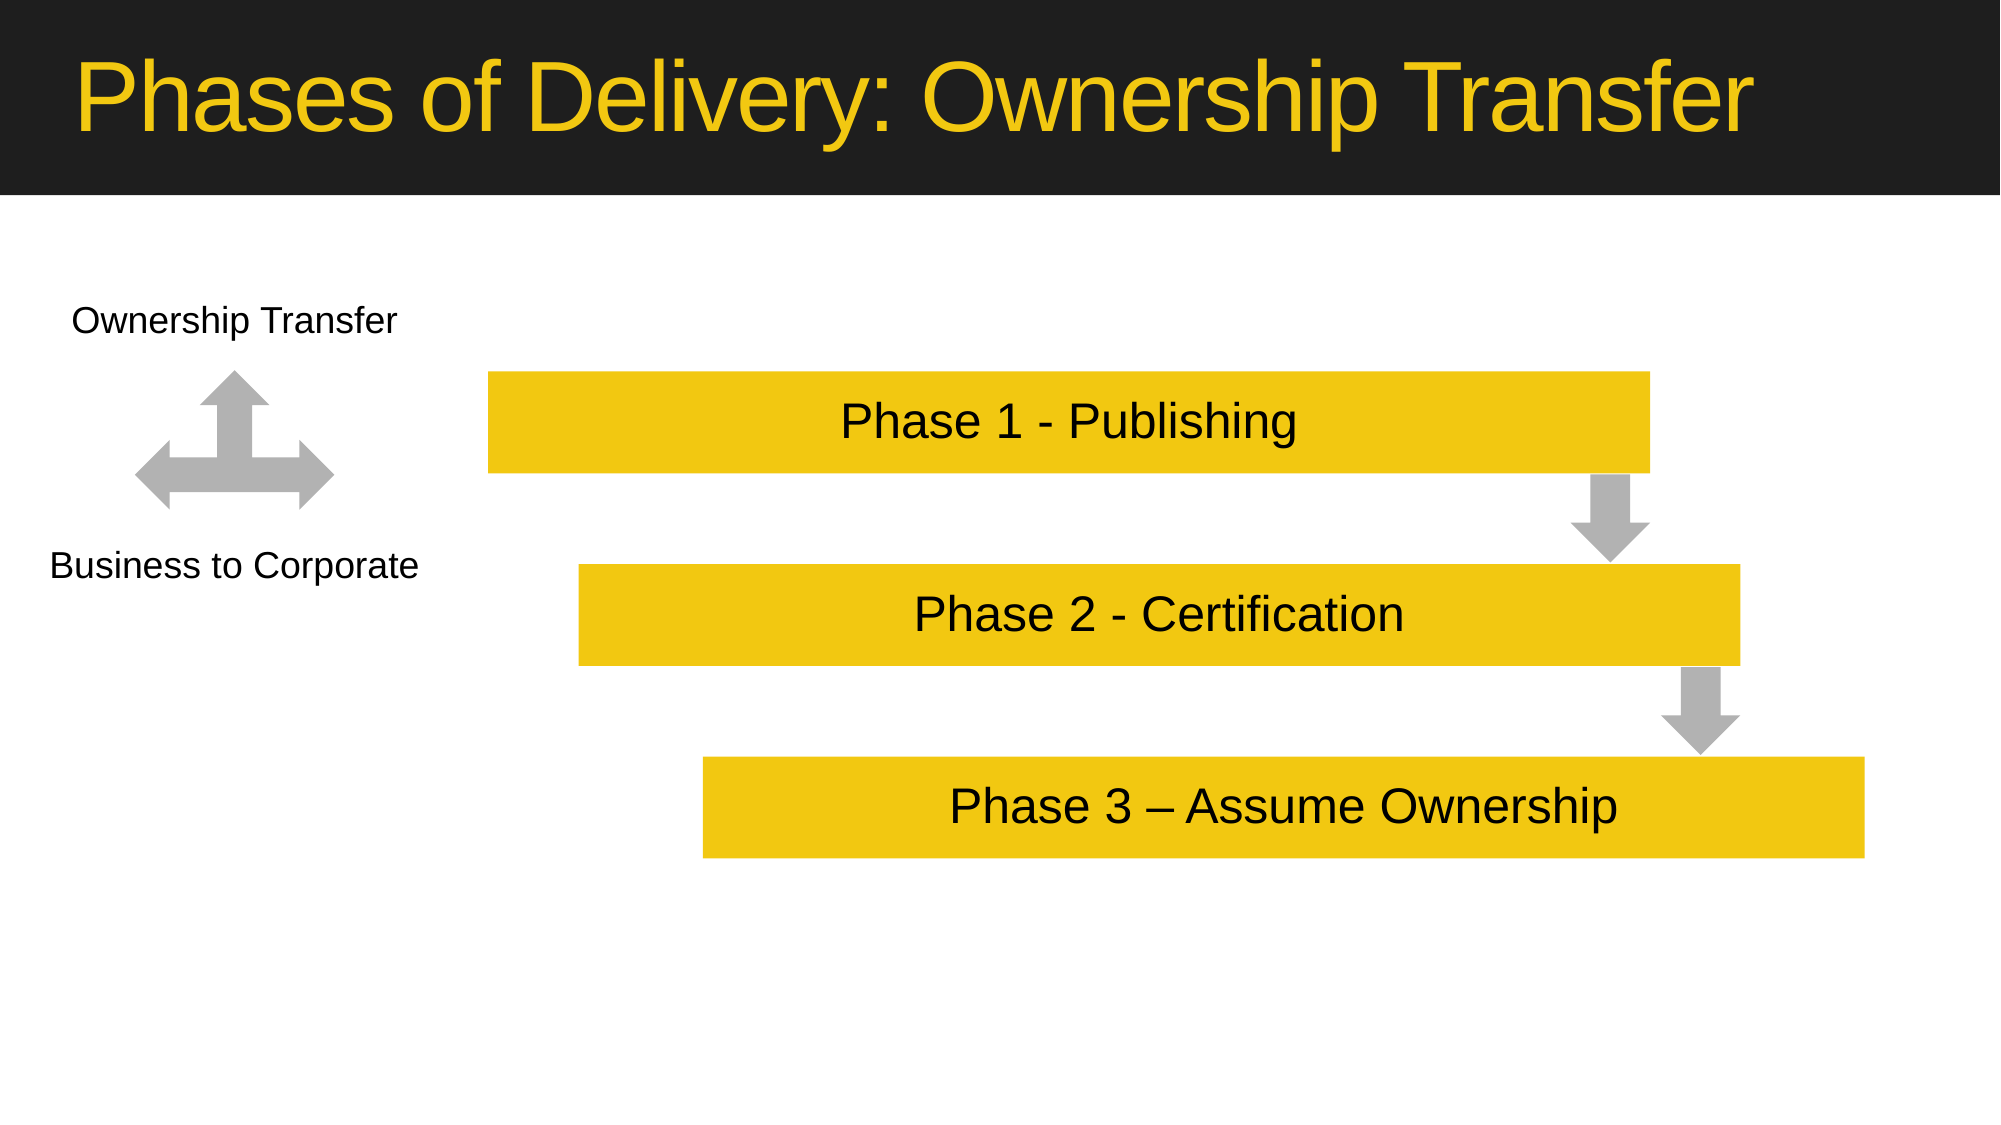

# Phases of Delivery: Ownership Transfer
Ownership Transfer

Phase 1 - Publishing

Business to Corporate
Phase 2 - Certification

Phase 3 – Assume Ownership